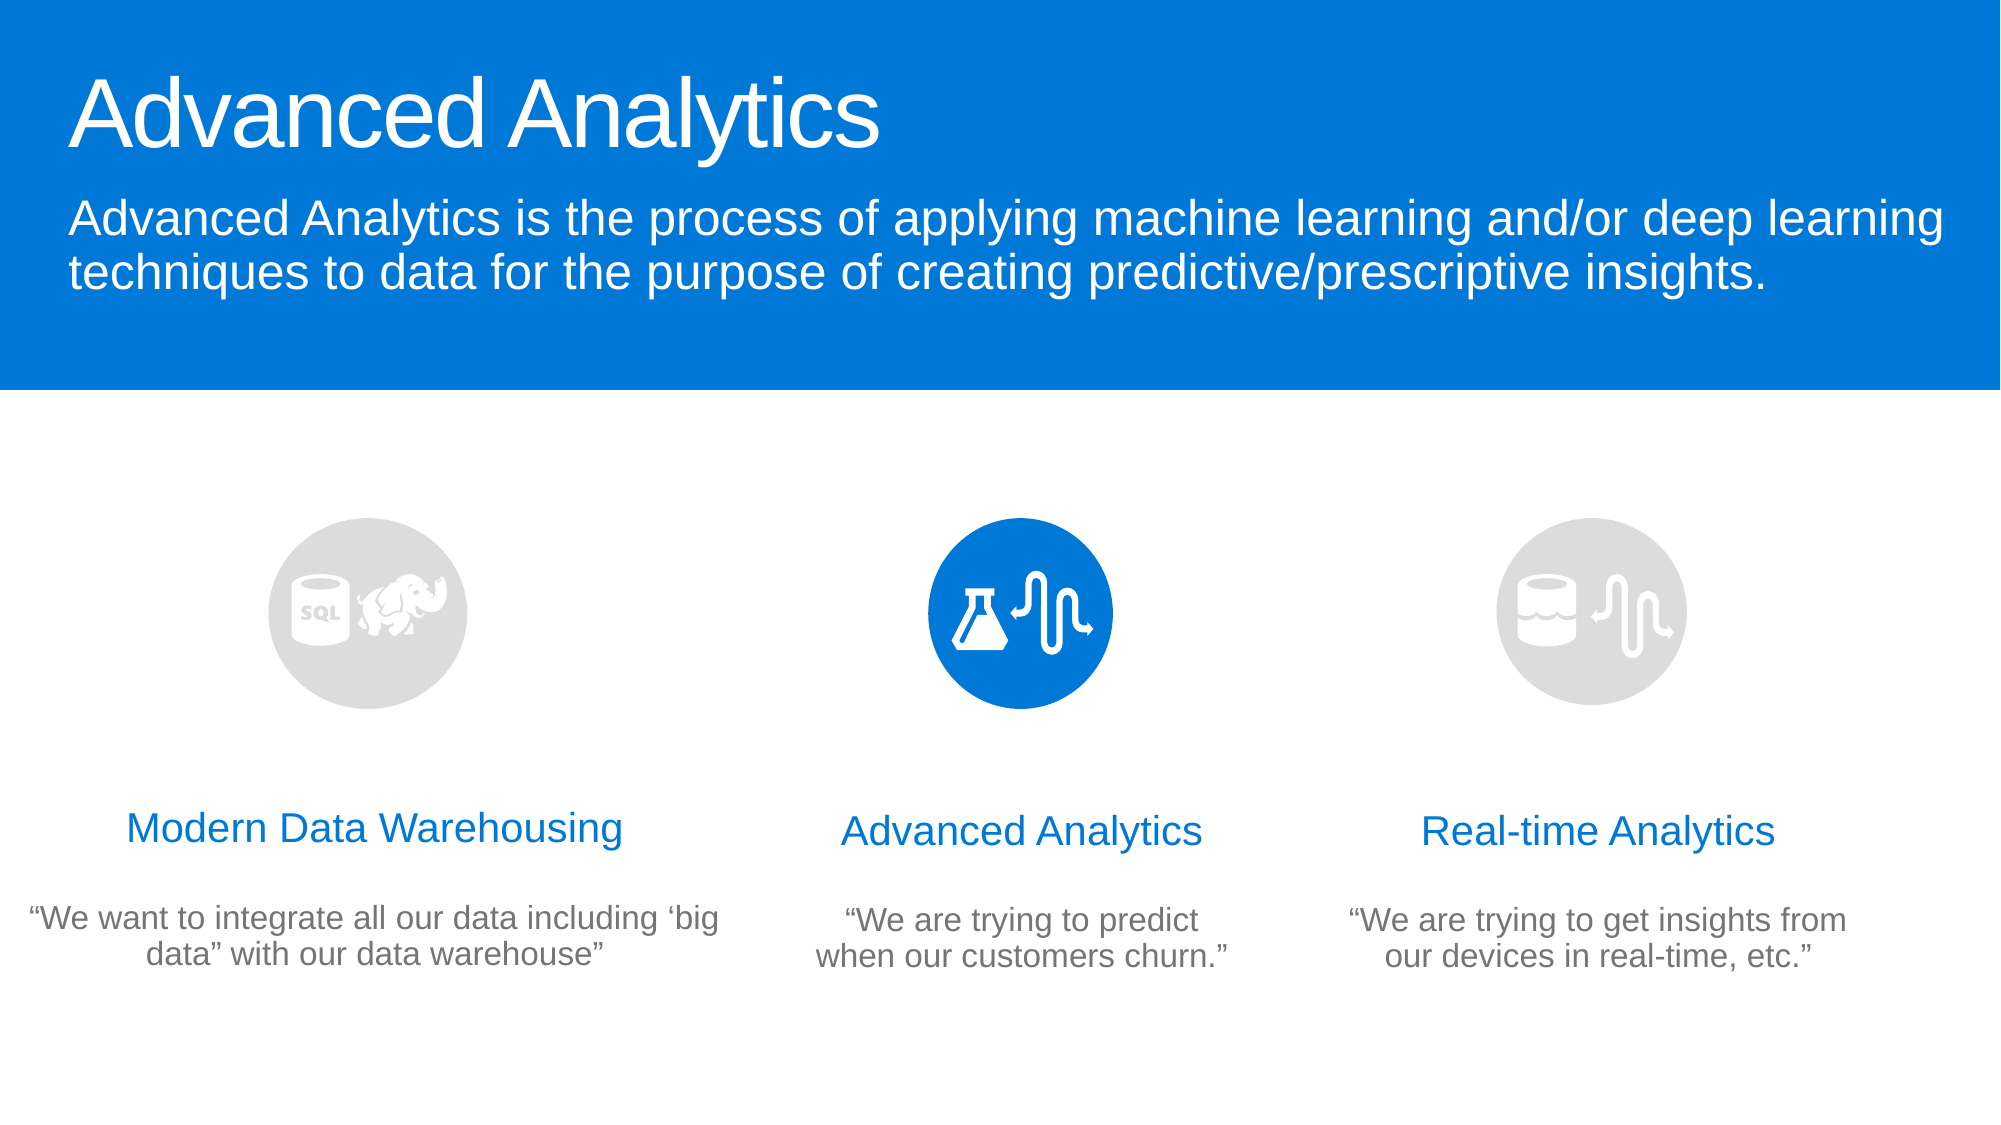

# Advanced Analytics
Advanced Analytics is the process of applying machine learning and/or deep learning techniques to data for the purpose of creating predictive/prescriptive insights.

Modern Data Warehousing

“We want to integrate all our data including ‘big data” with our data warehouse”

Advanced Analytics

“We are trying to predict when our customers churn.”

Real-time Analytics

“We are trying to get insights from our devices in real-time, etc.”